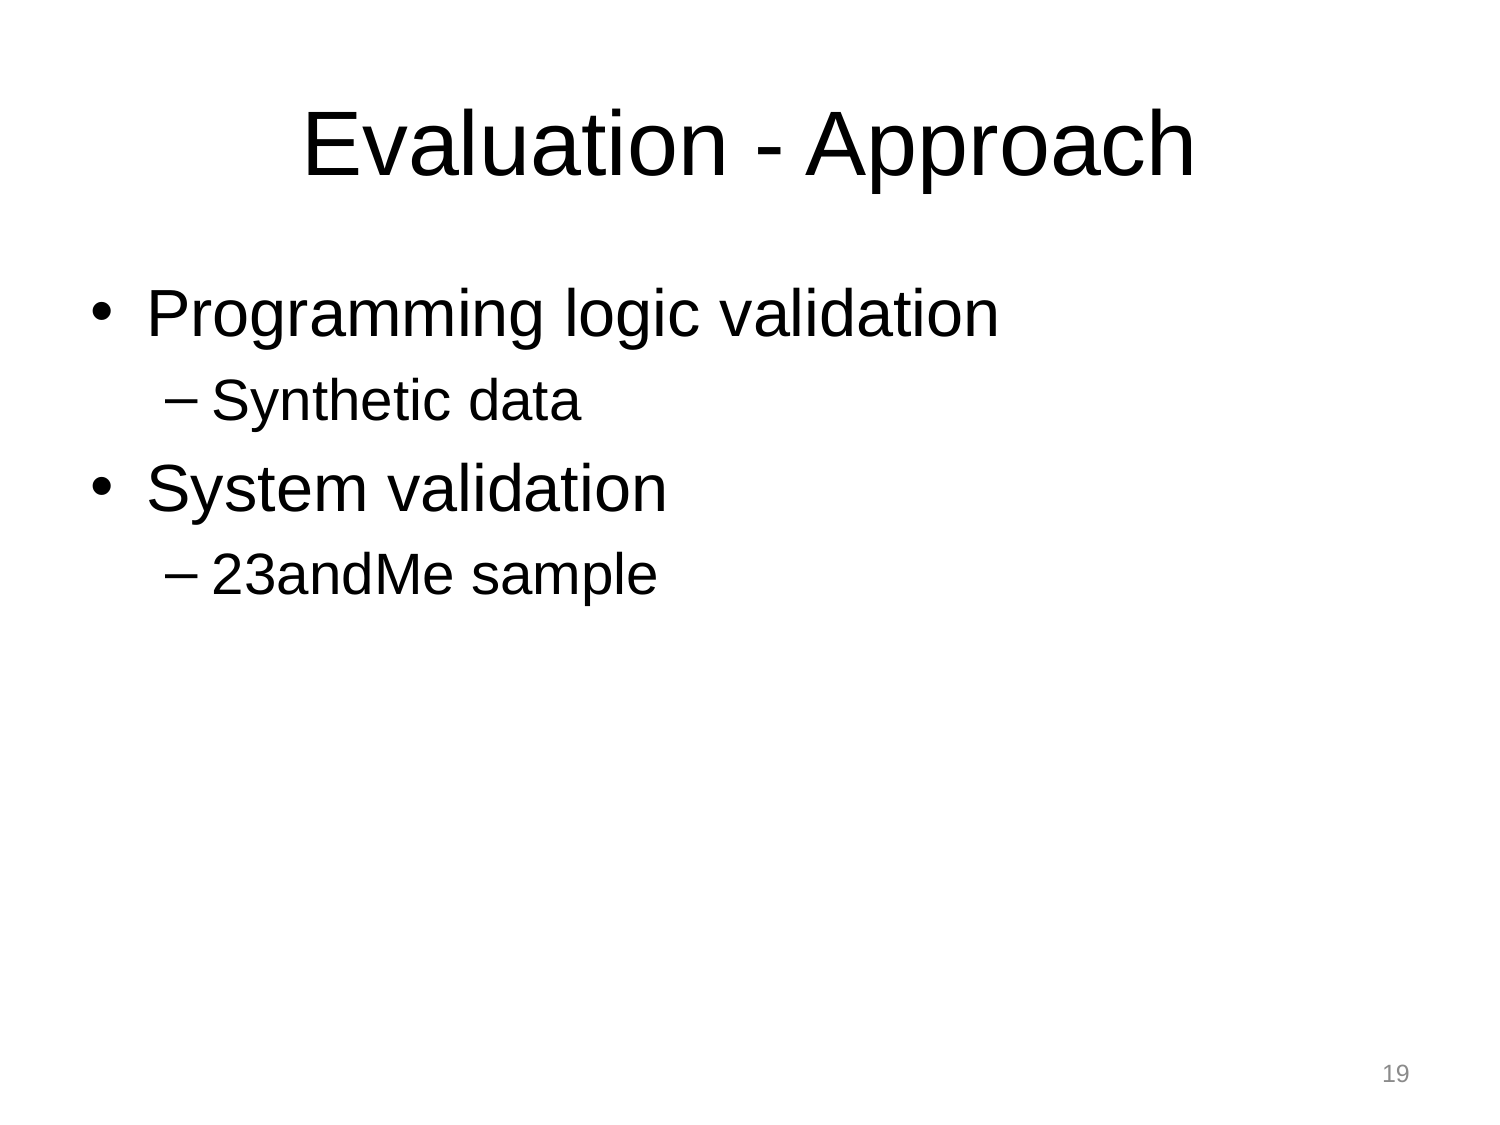

# Evaluation - Approach
Programming logic validation
Synthetic data
System validation
23andMe sample
19